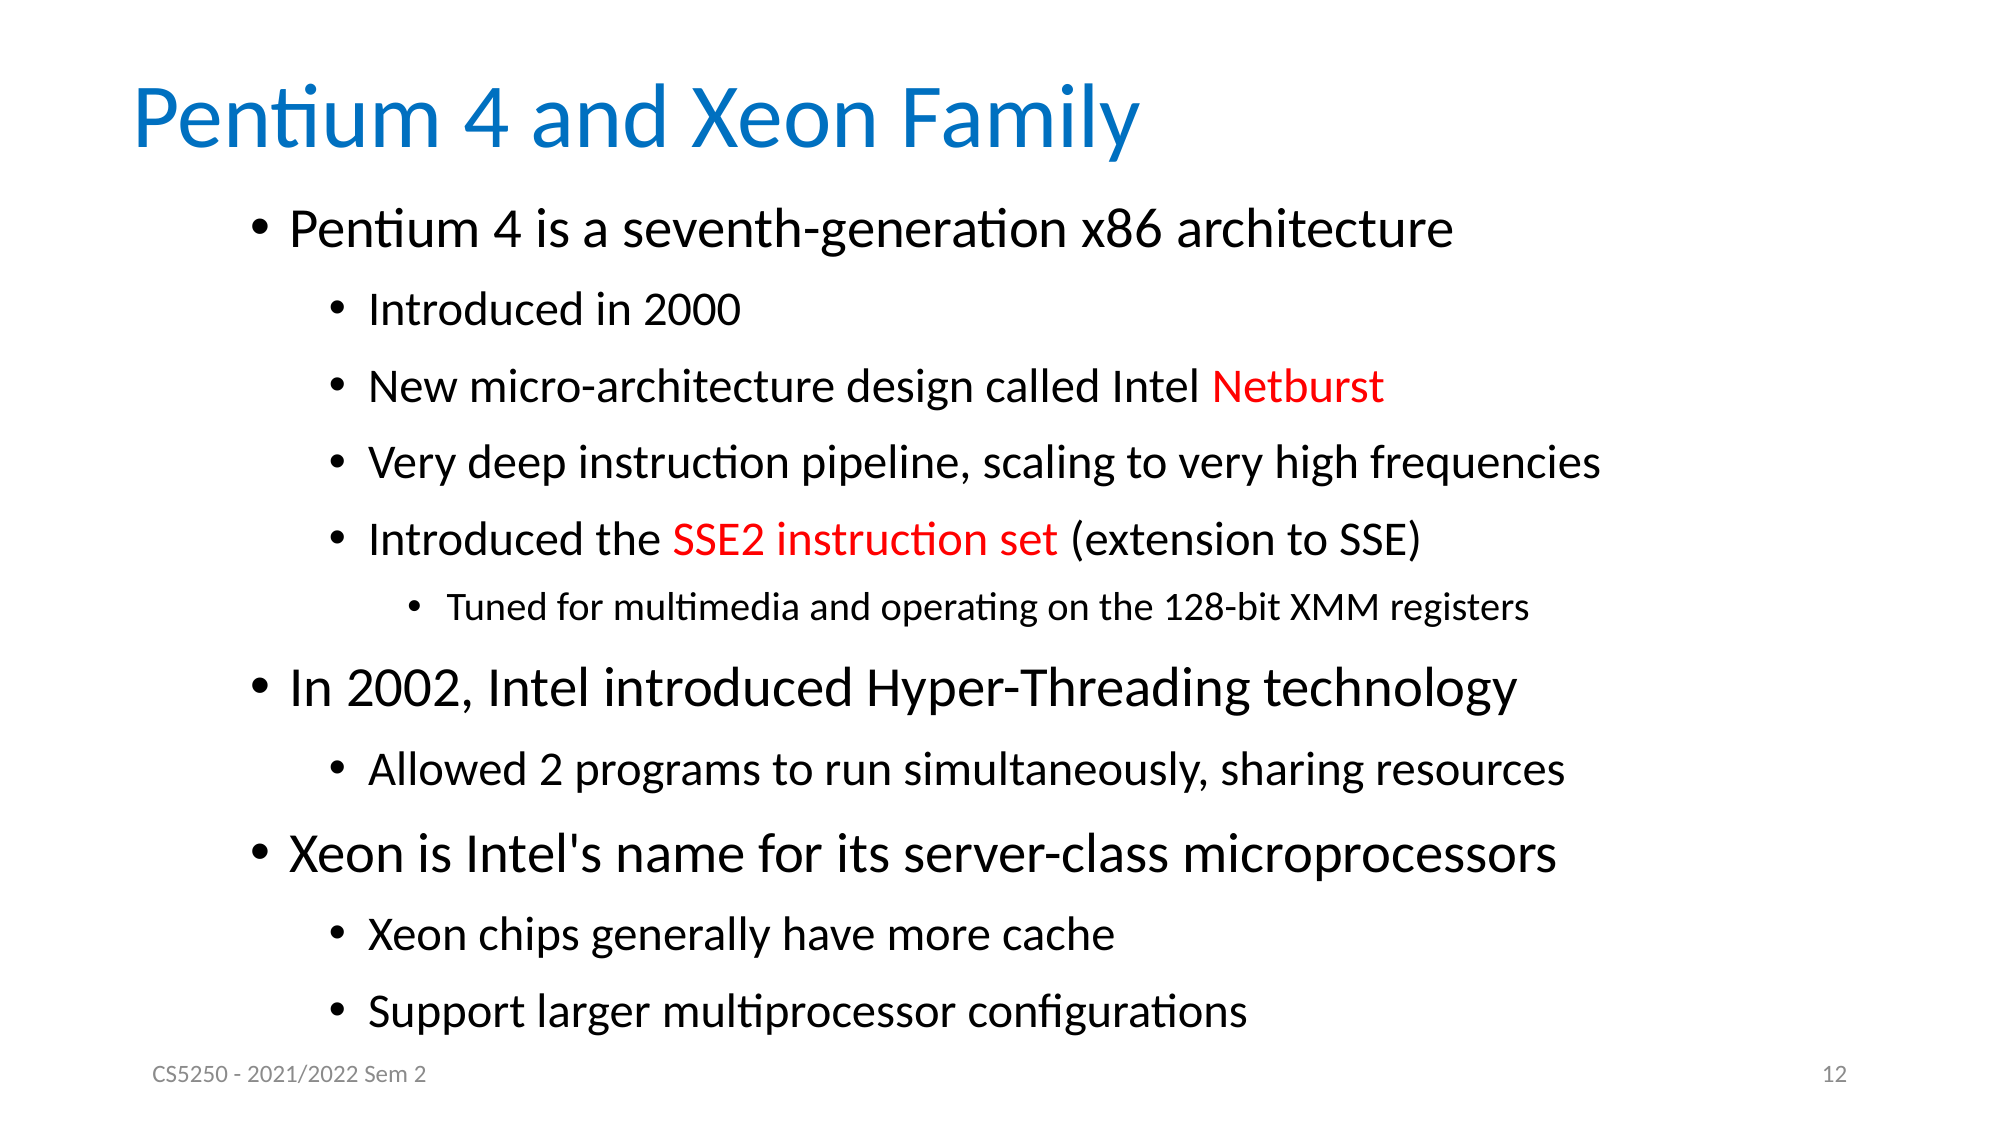

# Pentium 4 and Xeon Family
Pentium 4 is a seventh-generation x86 architecture
Introduced in 2000
New micro-architecture design called Intel Netburst
Very deep instruction pipeline, scaling to very high frequencies
Introduced the SSE2 instruction set (extension to SSE)
Tuned for multimedia and operating on the 128-bit XMM registers
In 2002, Intel introduced Hyper-Threading technology
Allowed 2 programs to run simultaneously, sharing resources
Xeon is Intel's name for its server-class microprocessors
Xeon chips generally have more cache
Support larger multiprocessor configurations
CS5250 - 2021/2022 Sem 2
12